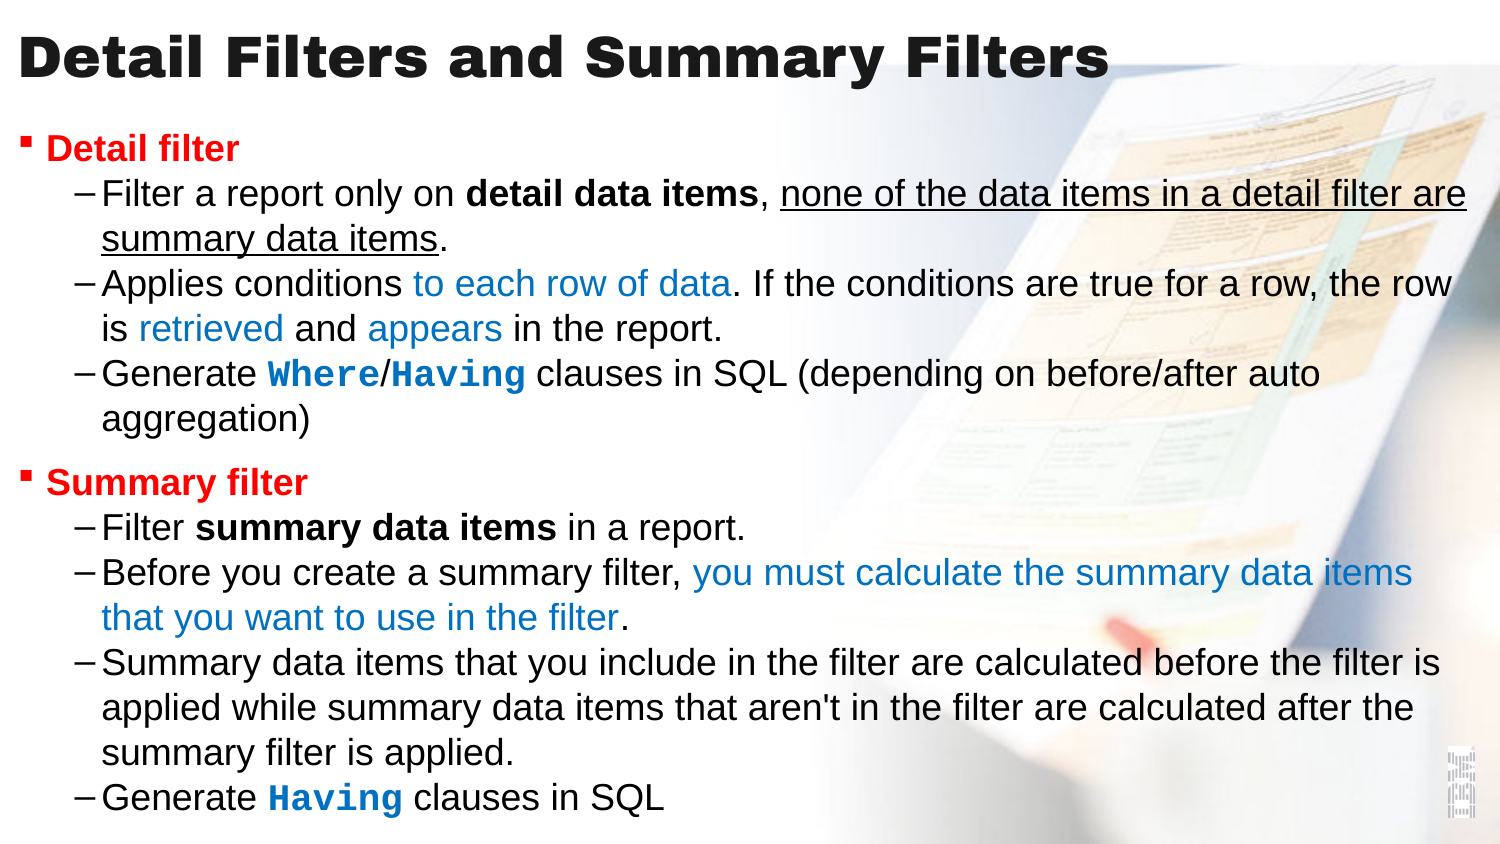

# Detail Filters and Summary Filters
Detail filter
Filter a report only on detail data items, none of the data items in a detail filter are summary data items.
Applies conditions to each row of data. If the conditions are true for a row, the row is retrieved and appears in the report.
Generate Where/Having clauses in SQL (depending on before/after auto aggregation)
Summary filter
Filter summary data items in a report.
Before you create a summary filter, you must calculate the summary data items that you want to use in the filter.
Summary data items that you include in the filter are calculated before the filter is applied while summary data items that aren't in the filter are calculated after the summary filter is applied.
Generate Having clauses in SQL